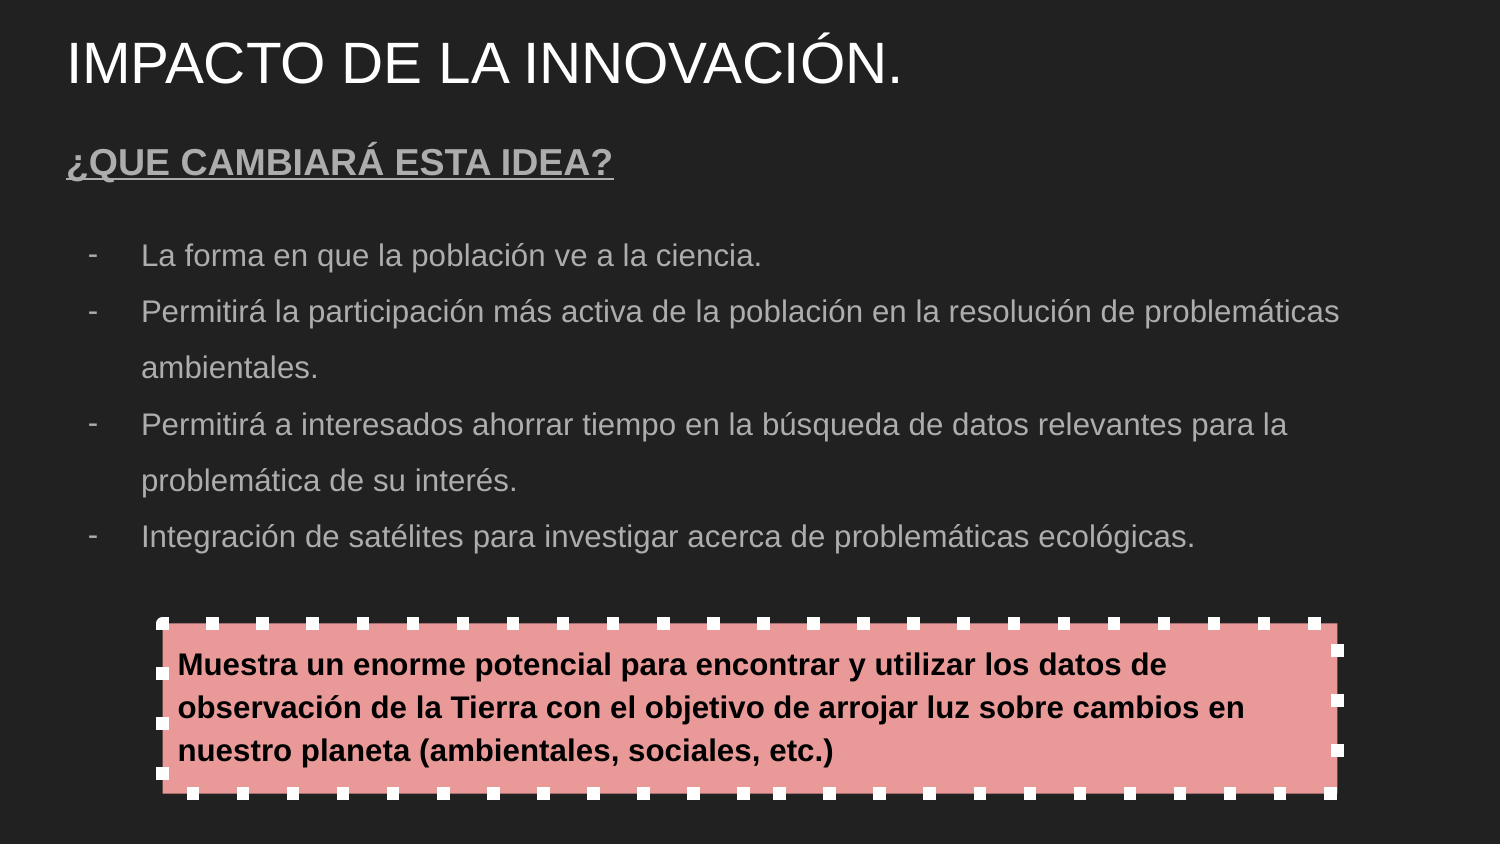

# IMPACTO DE LA INNOVACIÓN.
¿QUE CAMBIARÁ ESTA IDEA?
La forma en que la población ve a la ciencia.
Permitirá la participación más activa de la población en la resolución de problemáticas ambientales.
Permitirá a interesados ahorrar tiempo en la búsqueda de datos relevantes para la problemática de su interés.
Integración de satélites para investigar acerca de problemáticas ecológicas.
Muestra un enorme potencial para encontrar y utilizar los datos de observación de la Tierra con el objetivo de arrojar luz sobre cambios en nuestro planeta (ambientales, sociales, etc.)